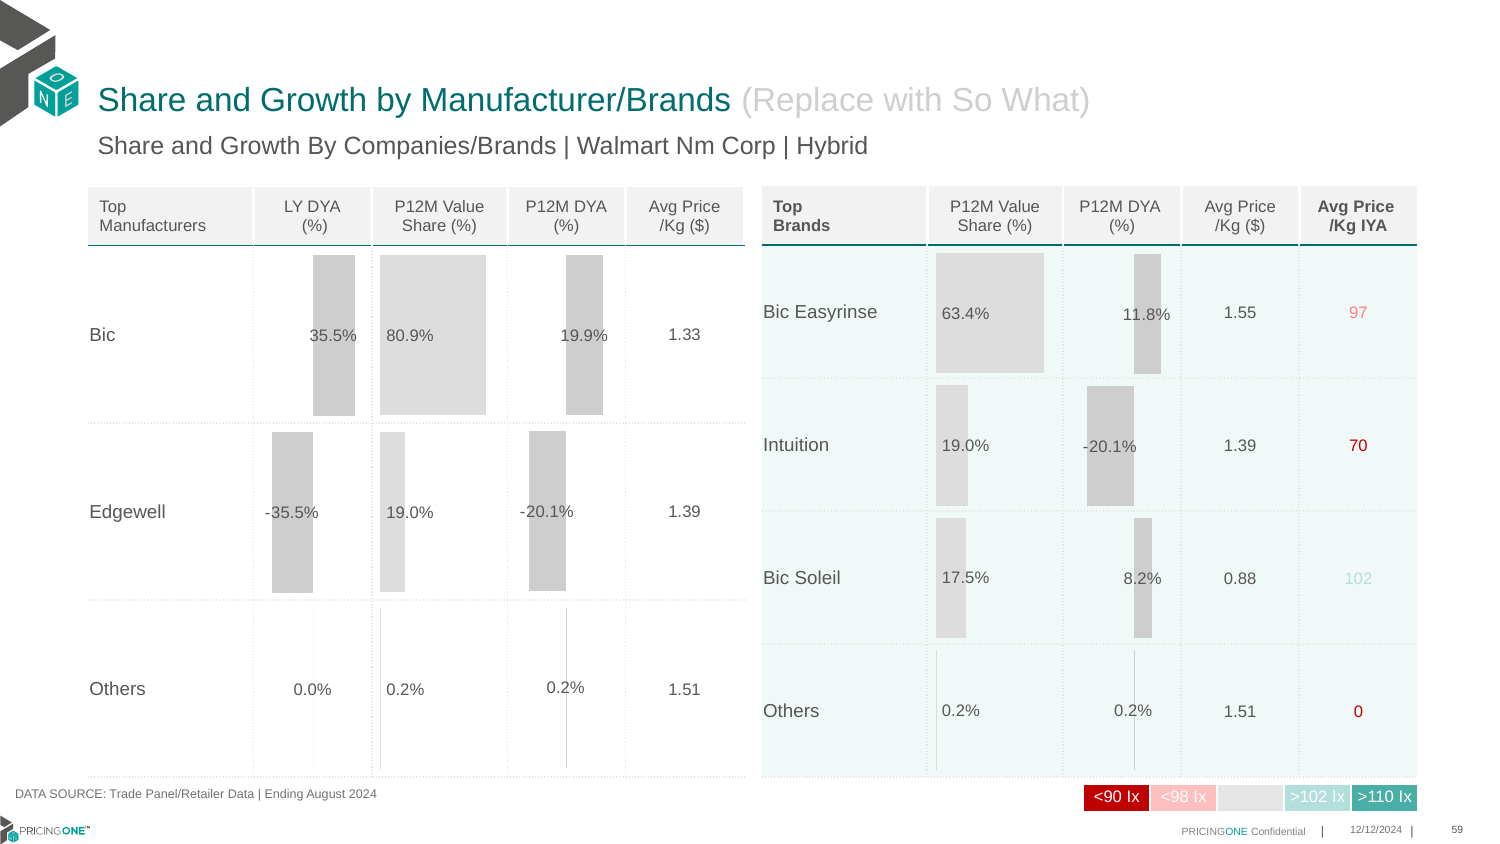

# Share and Growth by Manufacturer/Brands (Replace with So What)

Share and Growth By Companies/Brands | Walmart Nm Corp | Hybrid
| Top Brands | P12M Value Share (%) | P12M DYA (%) | Avg Price /Kg ($) | Avg Price /Kg IYA |
| --- | --- | --- | --- | --- |
| Bic Easyrinse |  |  | 1.55 | 97 |
| Intuition |  |  | 1.39 | 70 |
| Bic Soleil |  |  | 0.88 | 102 |
| Others |  |  | 1.51 | 0 |
| Top Manufacturers | LY DYA (%) | P12M Value Share (%) | P12M DYA (%) | Avg Price /Kg ($) |
| --- | --- | --- | --- | --- |
| Bic |  |  |  | 1.33 |
| Edgewell |  |  |  | 1.39 |
| Others |  |  |  | 1.51 |

### Chart

| Category | Share DYA P12M |
|---|---|
|  | 0.19912832895157595 |

### Chart

| Category | Value Share P12M |
|---|---|
|  | 0.8085903083700441 |

### Chart

| Category | Share DYA LY |
|---|---|
|  | 0.35452840138073505 |

### Chart

| Category | Value Share |
|---|---|
|  | 0.6336270190895742 |

### Chart

| Category | Share DYA |
|---|---|
|  | 0.11752784096953828 |
DATA SOURCE: Trade Panel/Retailer Data | Ending August 2024
| <90 Ix | <98 Ix |  | >102 Ix | >110 Ix |
| --- | --- | --- | --- | --- |

12/12/2024
59